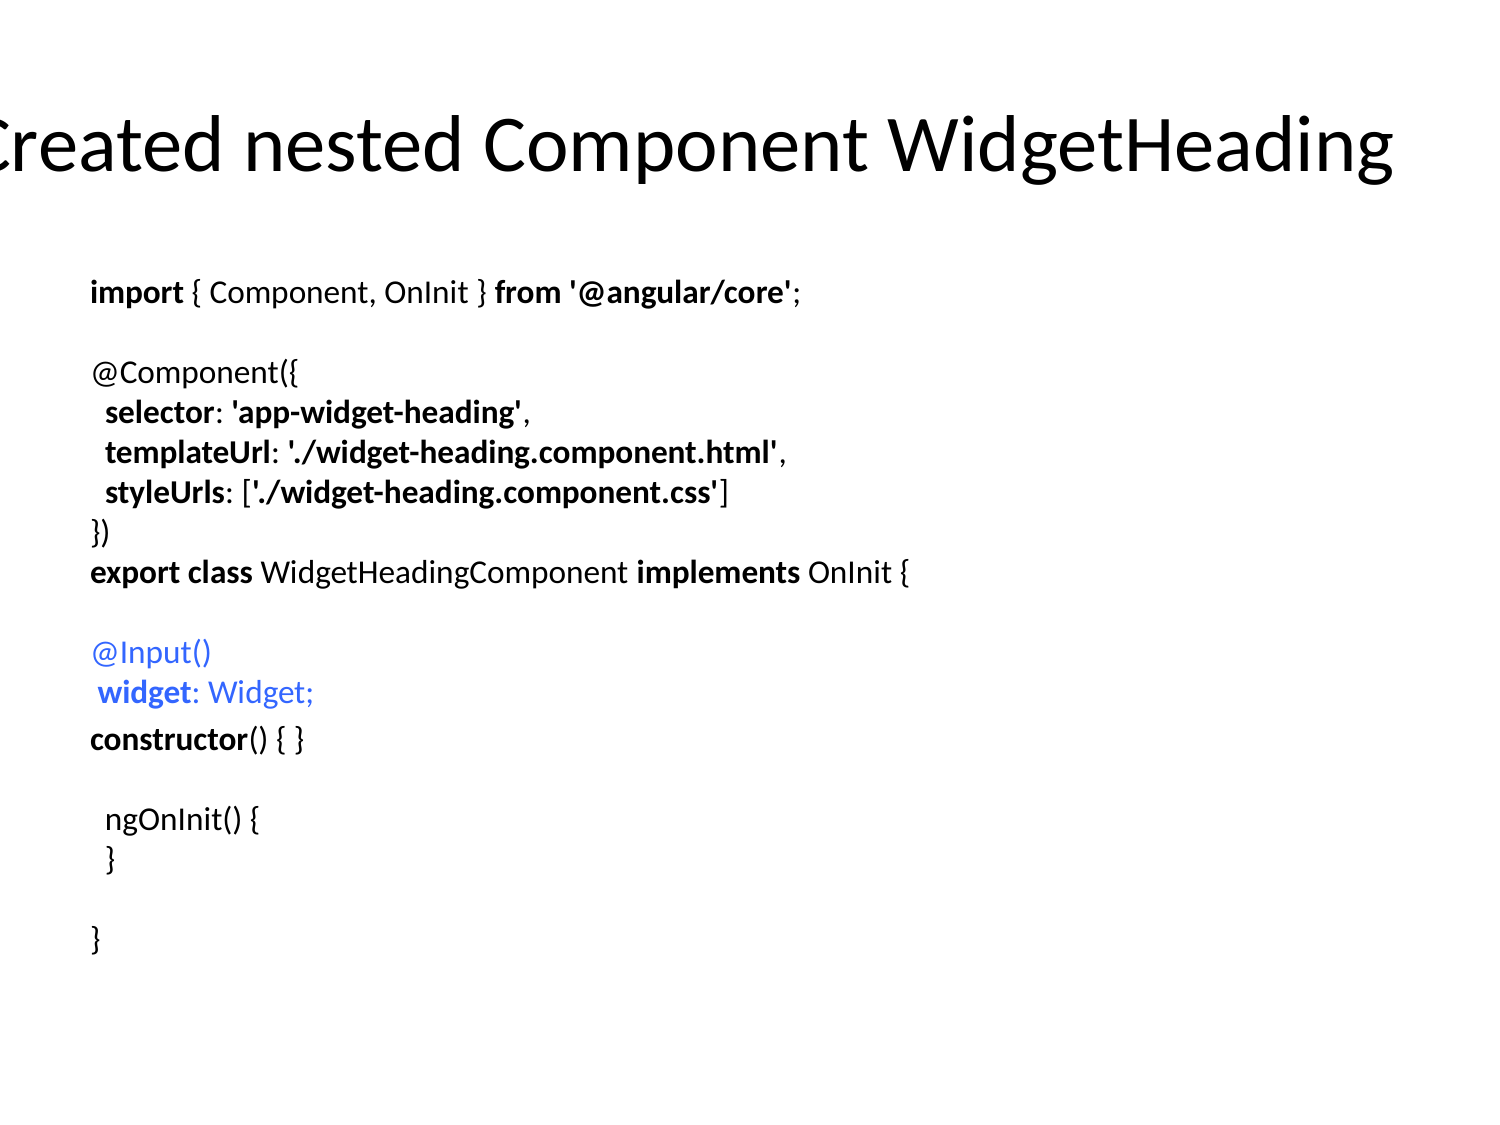

# Created nested Component WidgetHeading
import { Component, OnInit } from '@angular/core';
@Component({
  selector: 'app-widget-heading',
  templateUrl: './widget-heading.component.html',
  styleUrls: ['./widget-heading.component.css']
})
export class WidgetHeadingComponent implements OnInit {
@Input()
 widget: Widget;
constructor() { }
  ngOnInit() {
  }
}